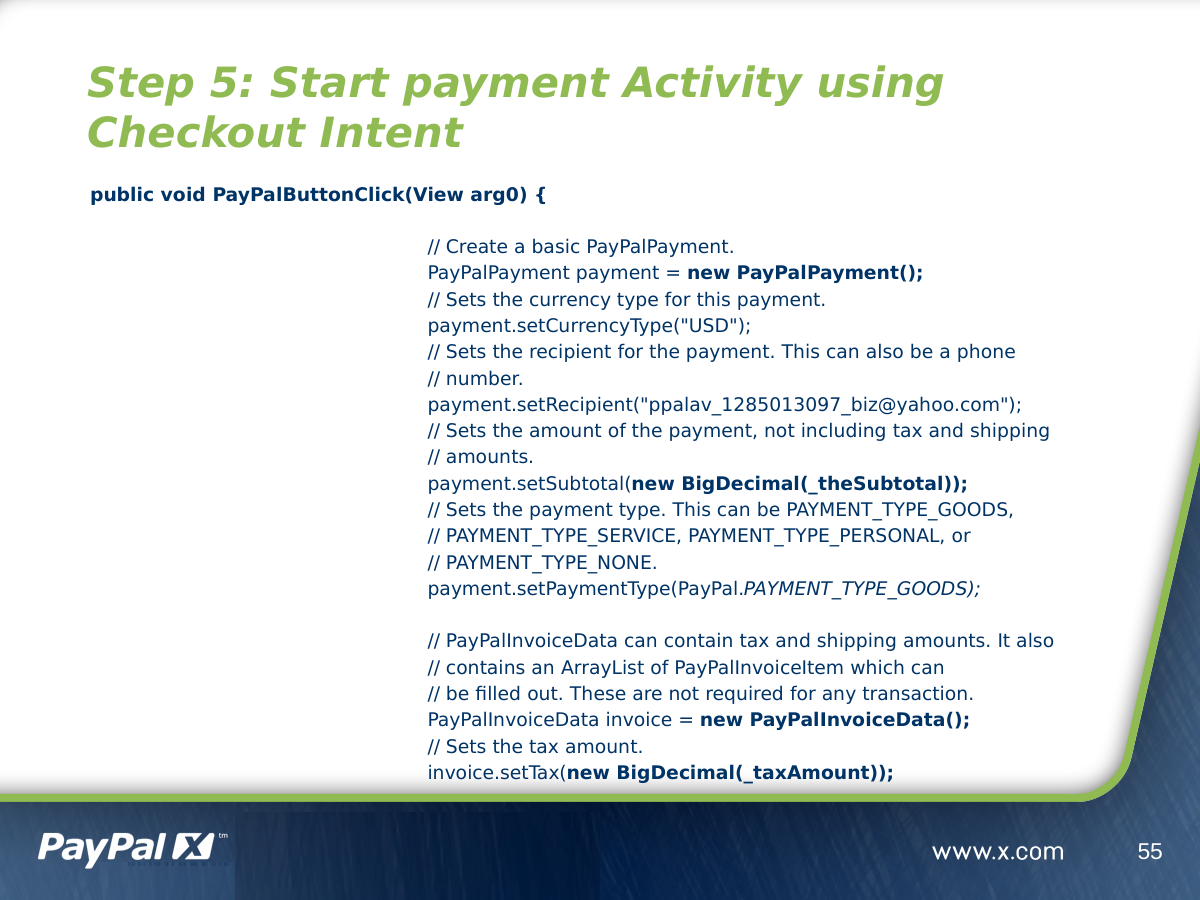

# Step 5: Start payment Activity using Checkout Intent
public void PayPalButtonClick(View arg0) {

			// Create a basic PayPalPayment.
			PayPalPayment payment = new PayPalPayment();
			// Sets the currency type for this payment.
			payment.setCurrencyType("USD");
			// Sets the recipient for the payment. This can also be a phone
			// number.
			payment.setRecipient("ppalav_1285013097_biz@yahoo.com");
			// Sets the amount of the payment, not including tax and shipping
			// amounts.
			payment.setSubtotal(new BigDecimal(_theSubtotal));
			// Sets the payment type. This can be PAYMENT_TYPE_GOODS,
			// PAYMENT_TYPE_SERVICE, PAYMENT_TYPE_PERSONAL, or
			// PAYMENT_TYPE_NONE.
			payment.setPaymentType(PayPal.PAYMENT_TYPE_GOODS);

			// PayPalInvoiceData can contain tax and shipping amounts. It also
			// contains an ArrayList of PayPalInvoiceItem which can
			// be filled out. These are not required for any transaction.
			PayPalInvoiceData invoice = new PayPalInvoiceData();
			// Sets the tax amount.
			invoice.setTax(new BigDecimal(_taxAmount));
55